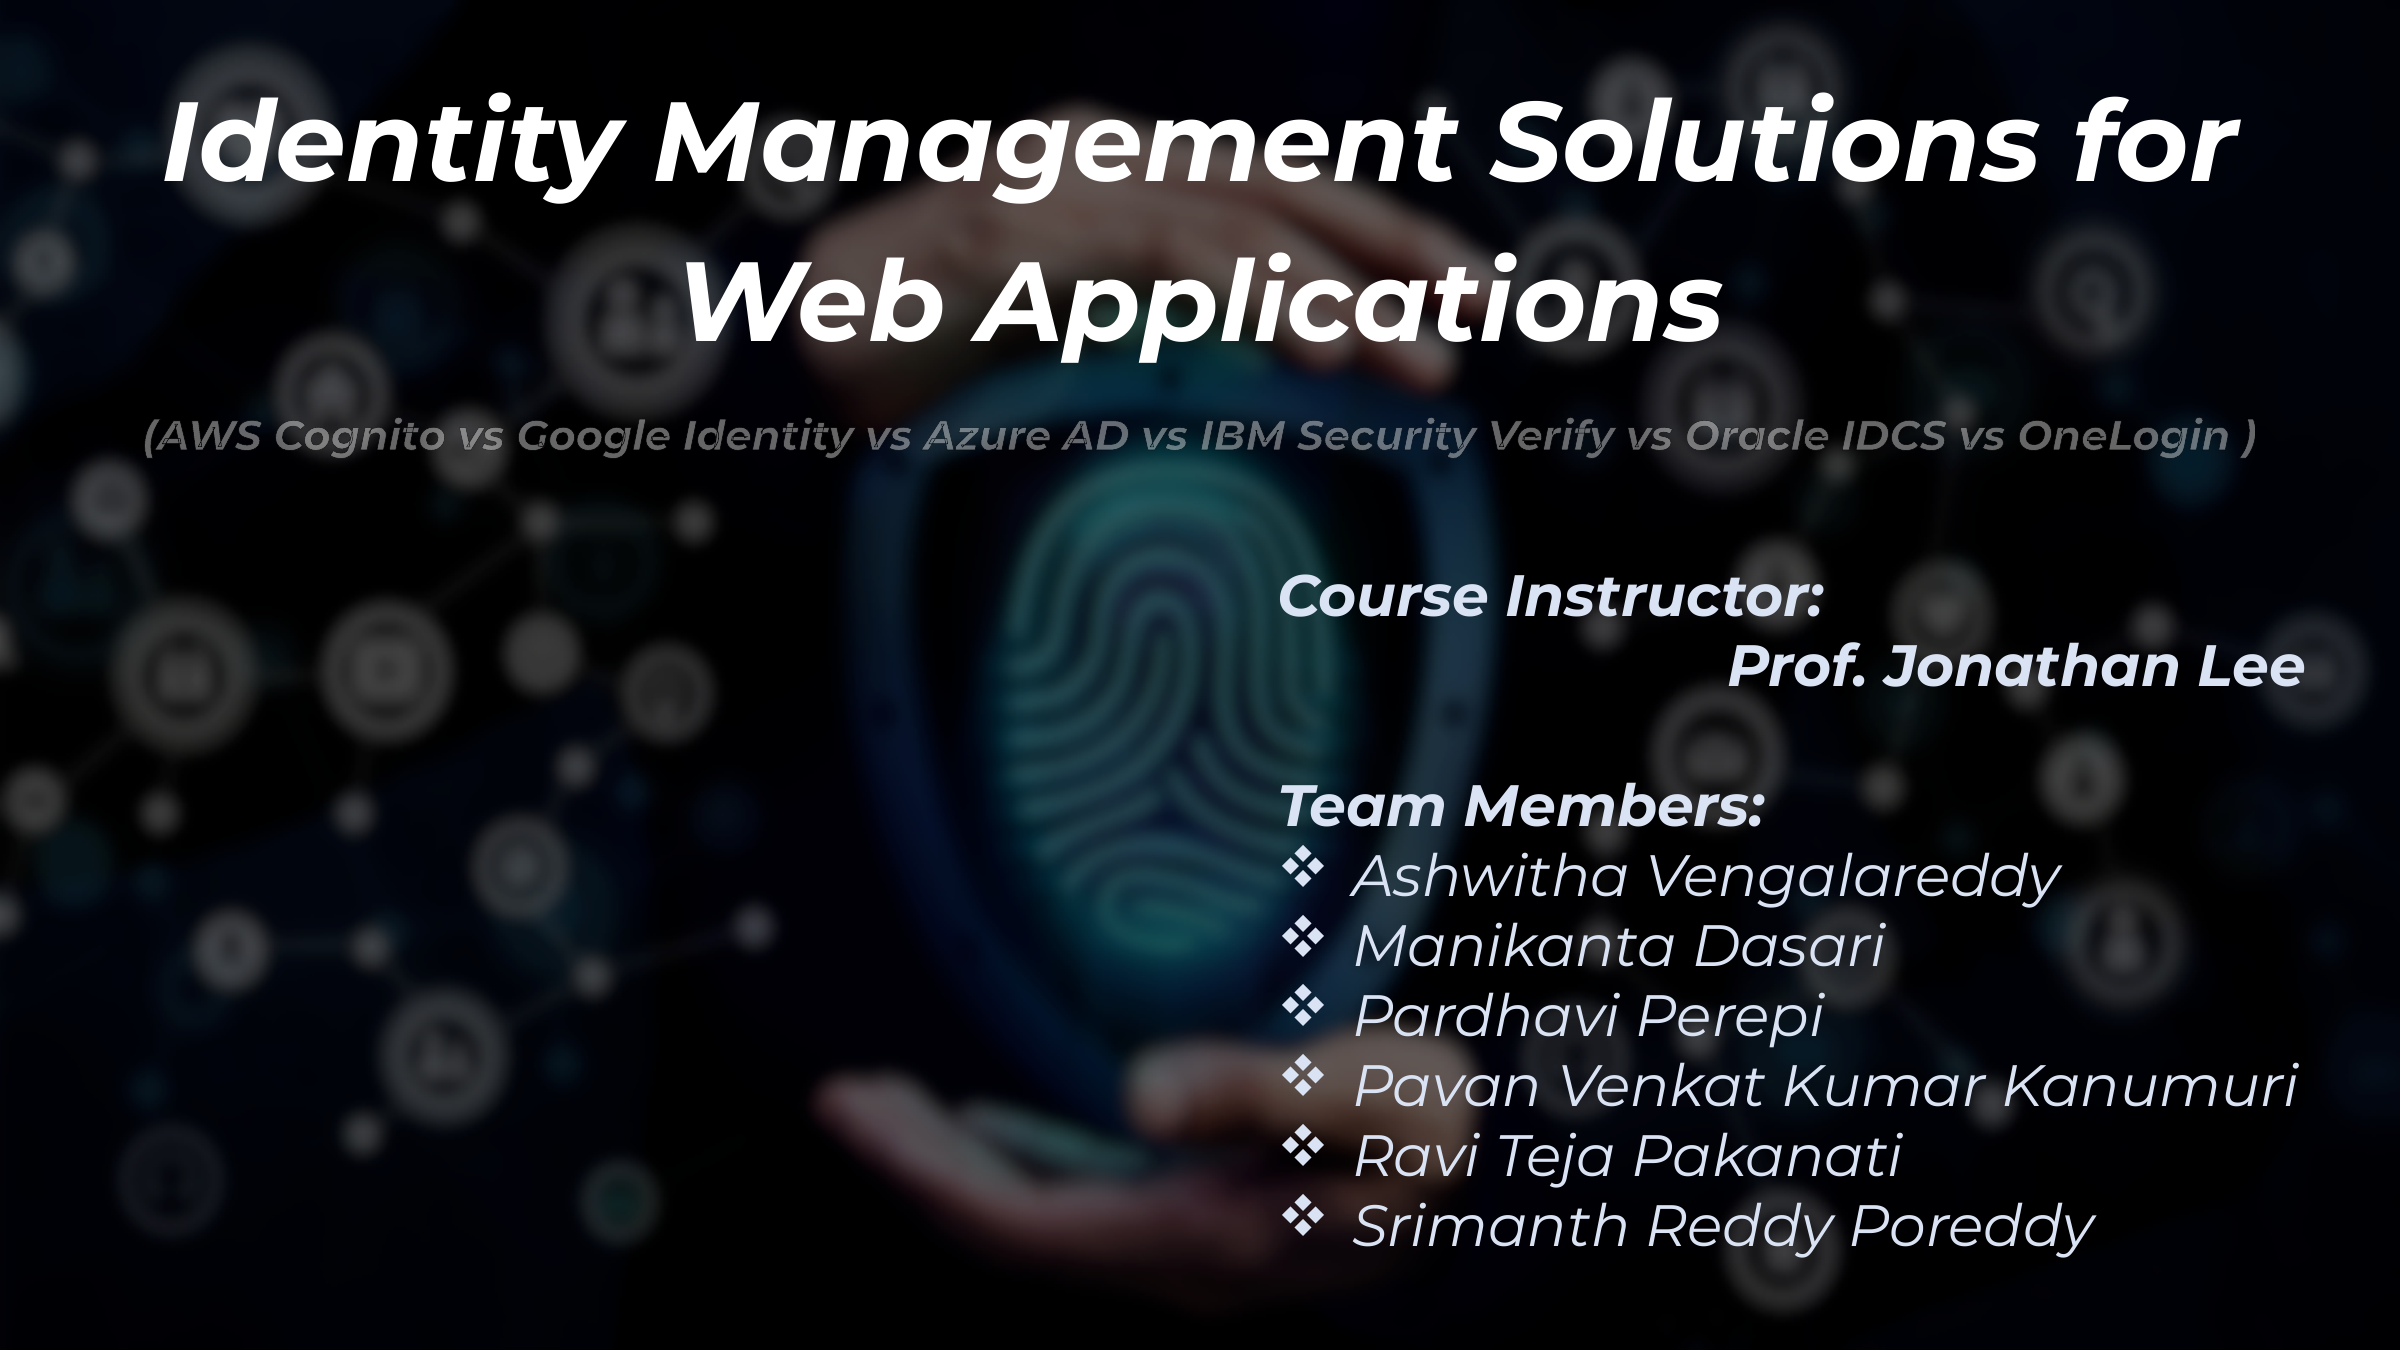

Identity Management Solutions for Web Applications
(AWS Cognito vs Google Identity vs Azure AD vs IBM Security Verify vs Oracle IDCS vs OneLogin )

Course Instructor:
			Prof. Jonathan Lee
Team Members:
Ashwitha Vengalareddy
Manikanta Dasari
Pardhavi Perepi
Pavan Venkat Kumar Kanumuri
Ravi Teja Pakanati
Srimanth Reddy Poreddy